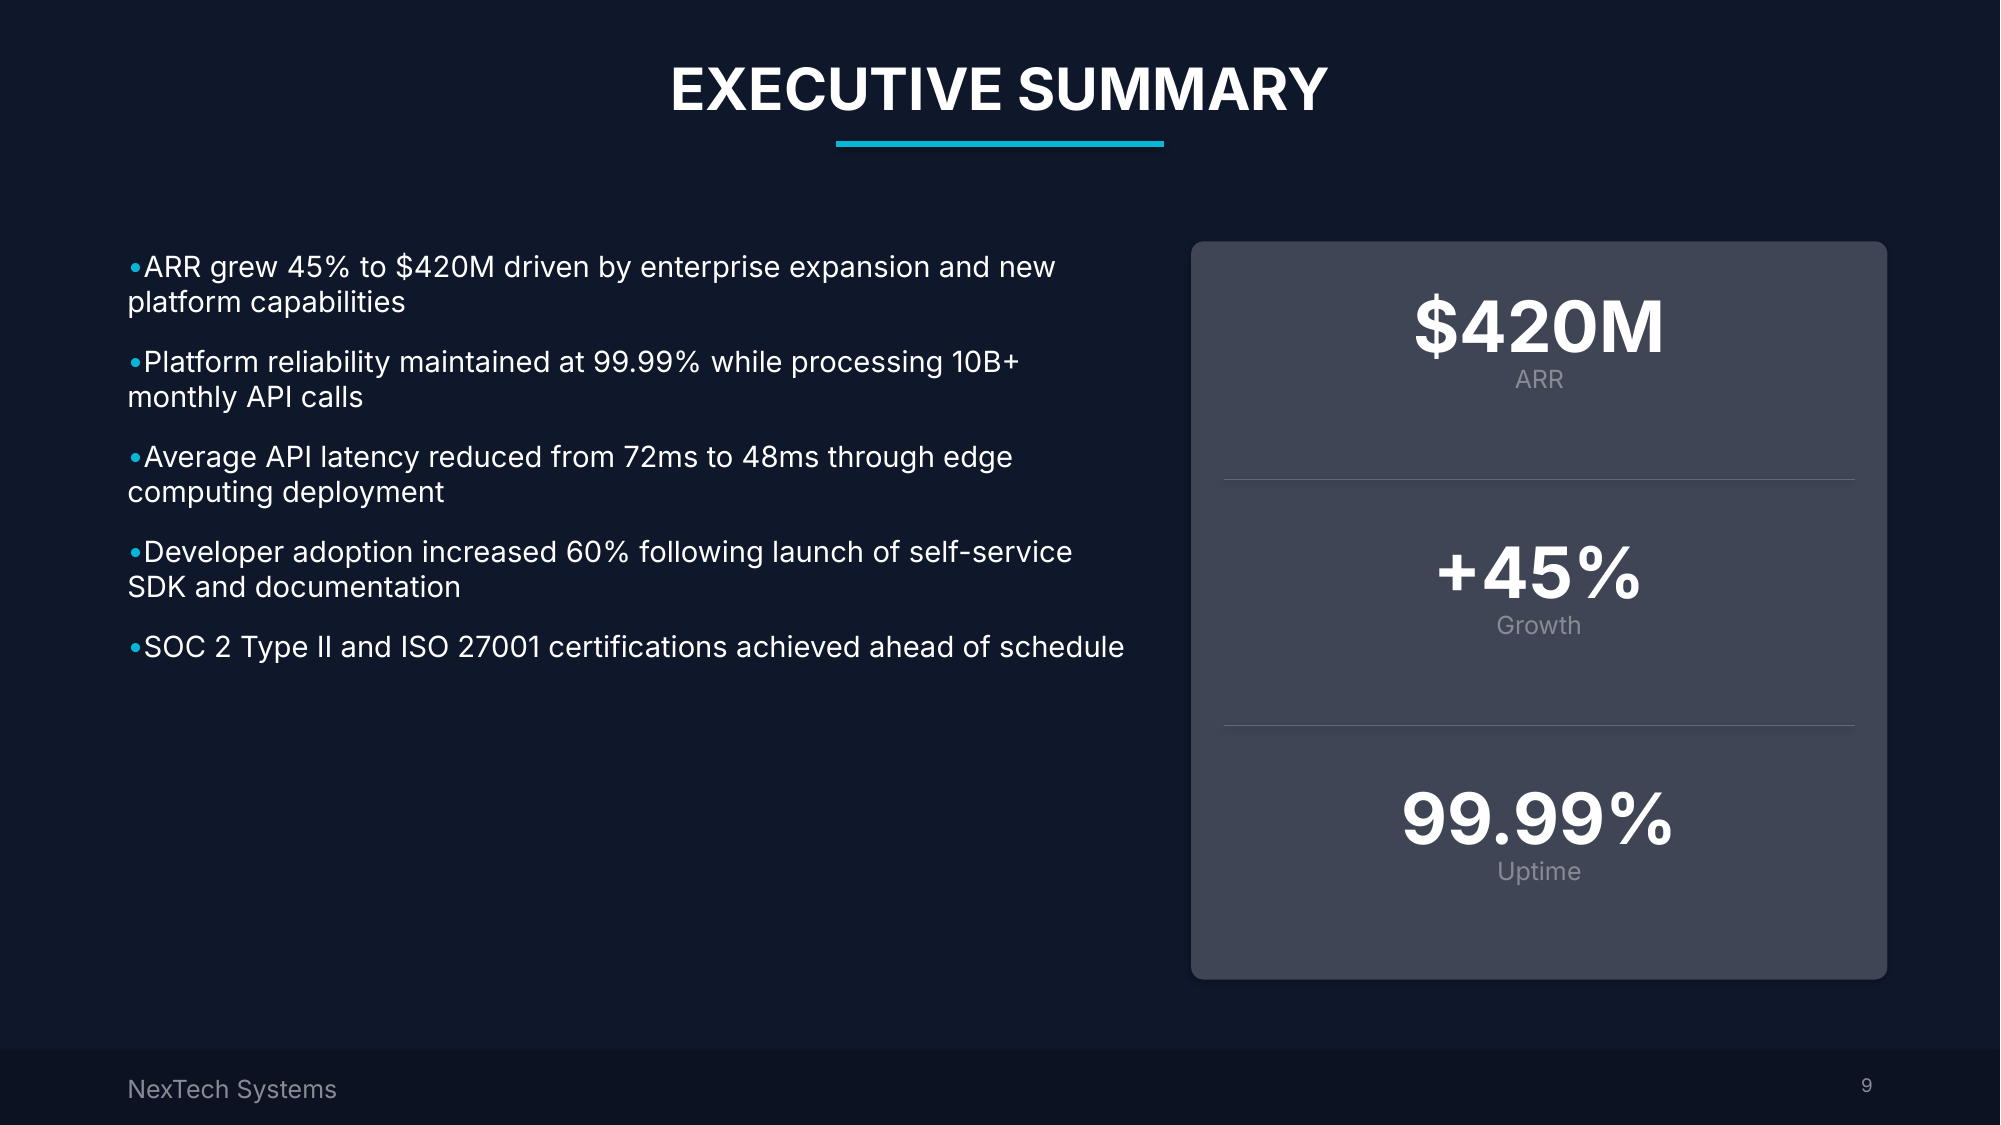

EXECUTIVE SUMMARY
ARR grew 45% to $420M driven by enterprise expansion and new platform capabilities
Platform reliability maintained at 99.99% while processing 10B+ monthly API calls
Average API latency reduced from 72ms to 48ms through edge computing deployment
Developer adoption increased 60% following launch of self-service SDK and documentation
SOC 2 Type II and ISO 27001 certifications achieved ahead of schedule

$420M
ARR
+45%
Growth
99.99%
Uptime

NexTech Systems
9